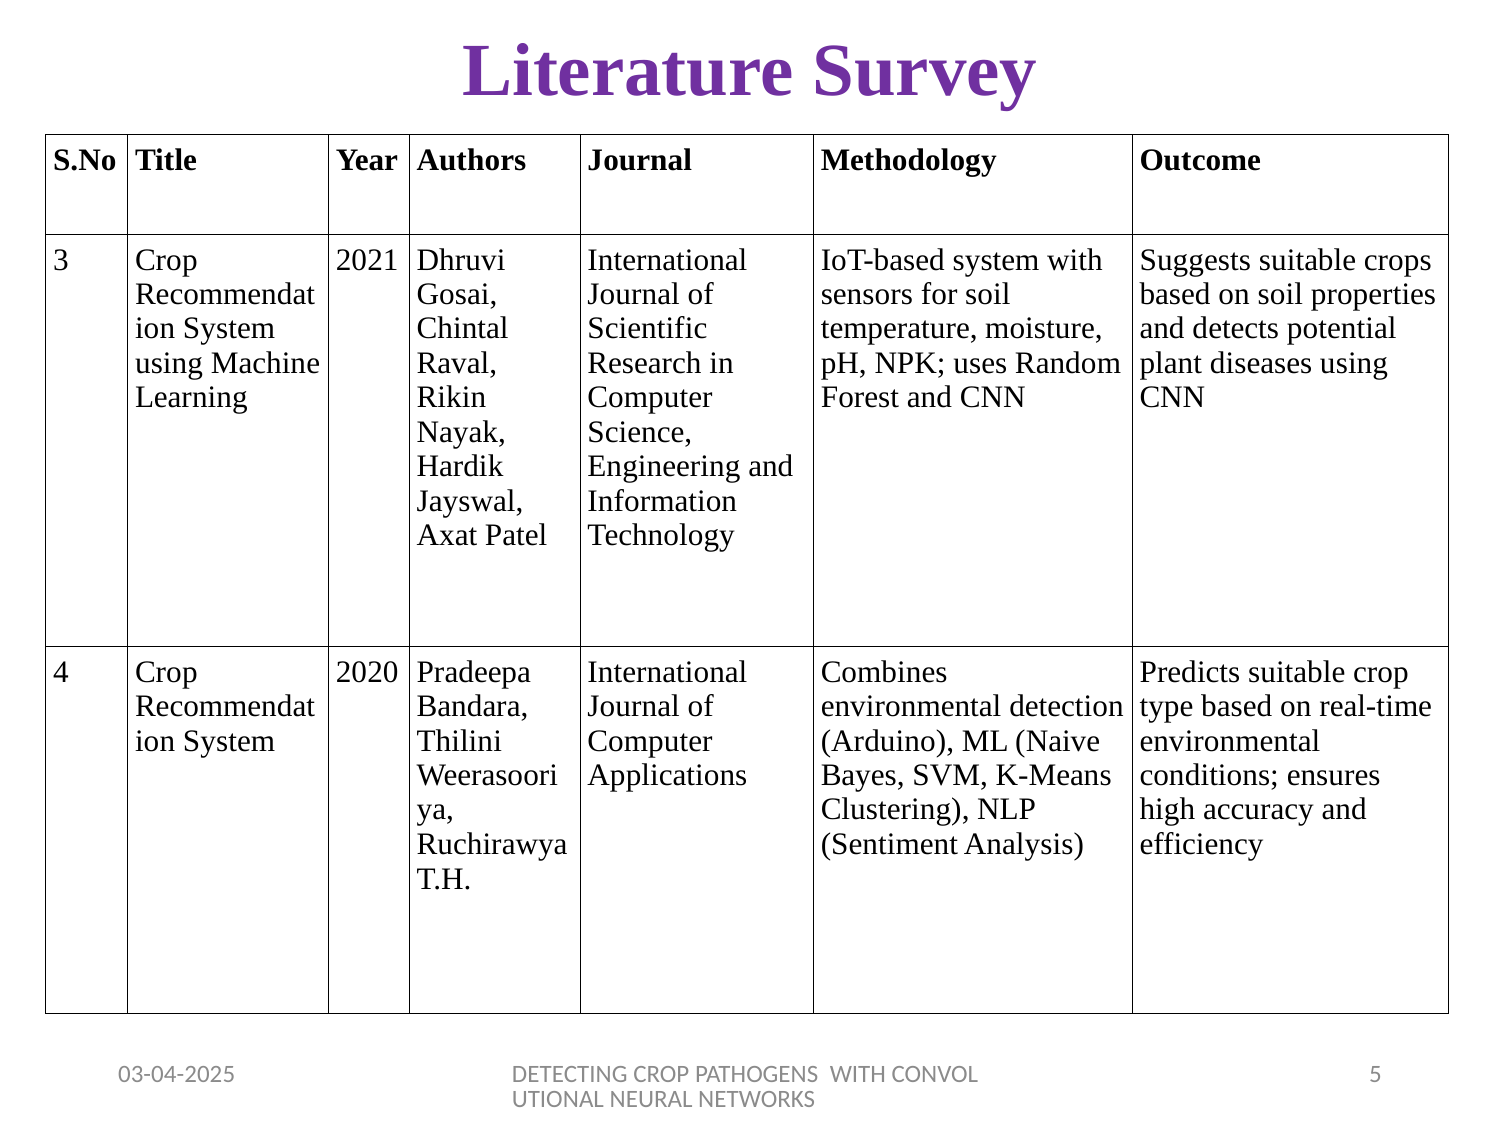

# Literature Survey
| S.No | Title | Year | Authors | Journal | Methodology | Outcome |
| --- | --- | --- | --- | --- | --- | --- |
| 3 | Crop Recommendation System using Machine Learning | 2021 | Dhruvi Gosai, Chintal Raval, Rikin Nayak, Hardik Jayswal, Axat Patel | International Journal of Scientific Research in Computer Science, Engineering and Information Technology | IoT-based system with sensors for soil temperature, moisture, pH, NPK; uses Random Forest and CNN | Suggests suitable crops based on soil properties and detects potential plant diseases using CNN |
| 4 | Crop Recommendation System | 2020 | Pradeepa Bandara, Thilini Weerasooriya, Ruchirawya T.H. | International Journal of Computer Applications | Combines environmental detection (Arduino), ML (Naive Bayes, SVM, K-Means Clustering), NLP (Sentiment Analysis) | Predicts suitable crop type based on real-time environmental conditions; ensures high accuracy and efficiency |
03-04-2025
DETECTING CROP PATHOGENS  WITH CONVOLUTIONAL NEURAL NETWORKS
5